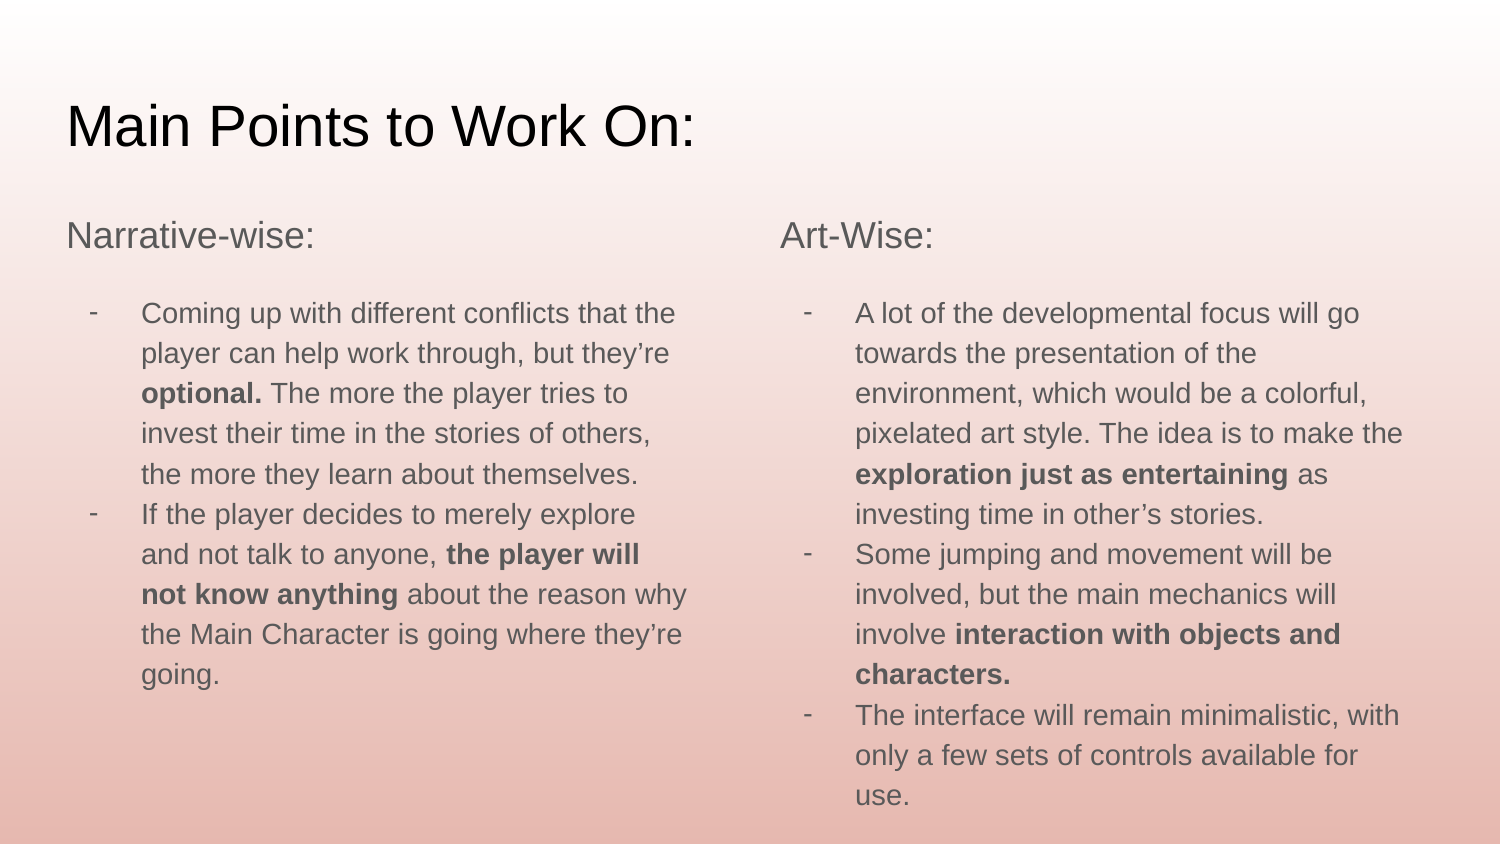

# Main Points to Work On:
Narrative-wise:
Coming up with different conflicts that the player can help work through, but they’re optional. The more the player tries to invest their time in the stories of others, the more they learn about themselves.
If the player decides to merely explore and not talk to anyone, the player will not know anything about the reason why the Main Character is going where they’re going.
Art-Wise:
A lot of the developmental focus will go towards the presentation of the environment, which would be a colorful, pixelated art style. The idea is to make the exploration just as entertaining as investing time in other’s stories.
Some jumping and movement will be involved, but the main mechanics will involve interaction with objects and characters.
The interface will remain minimalistic, with only a few sets of controls available for use.